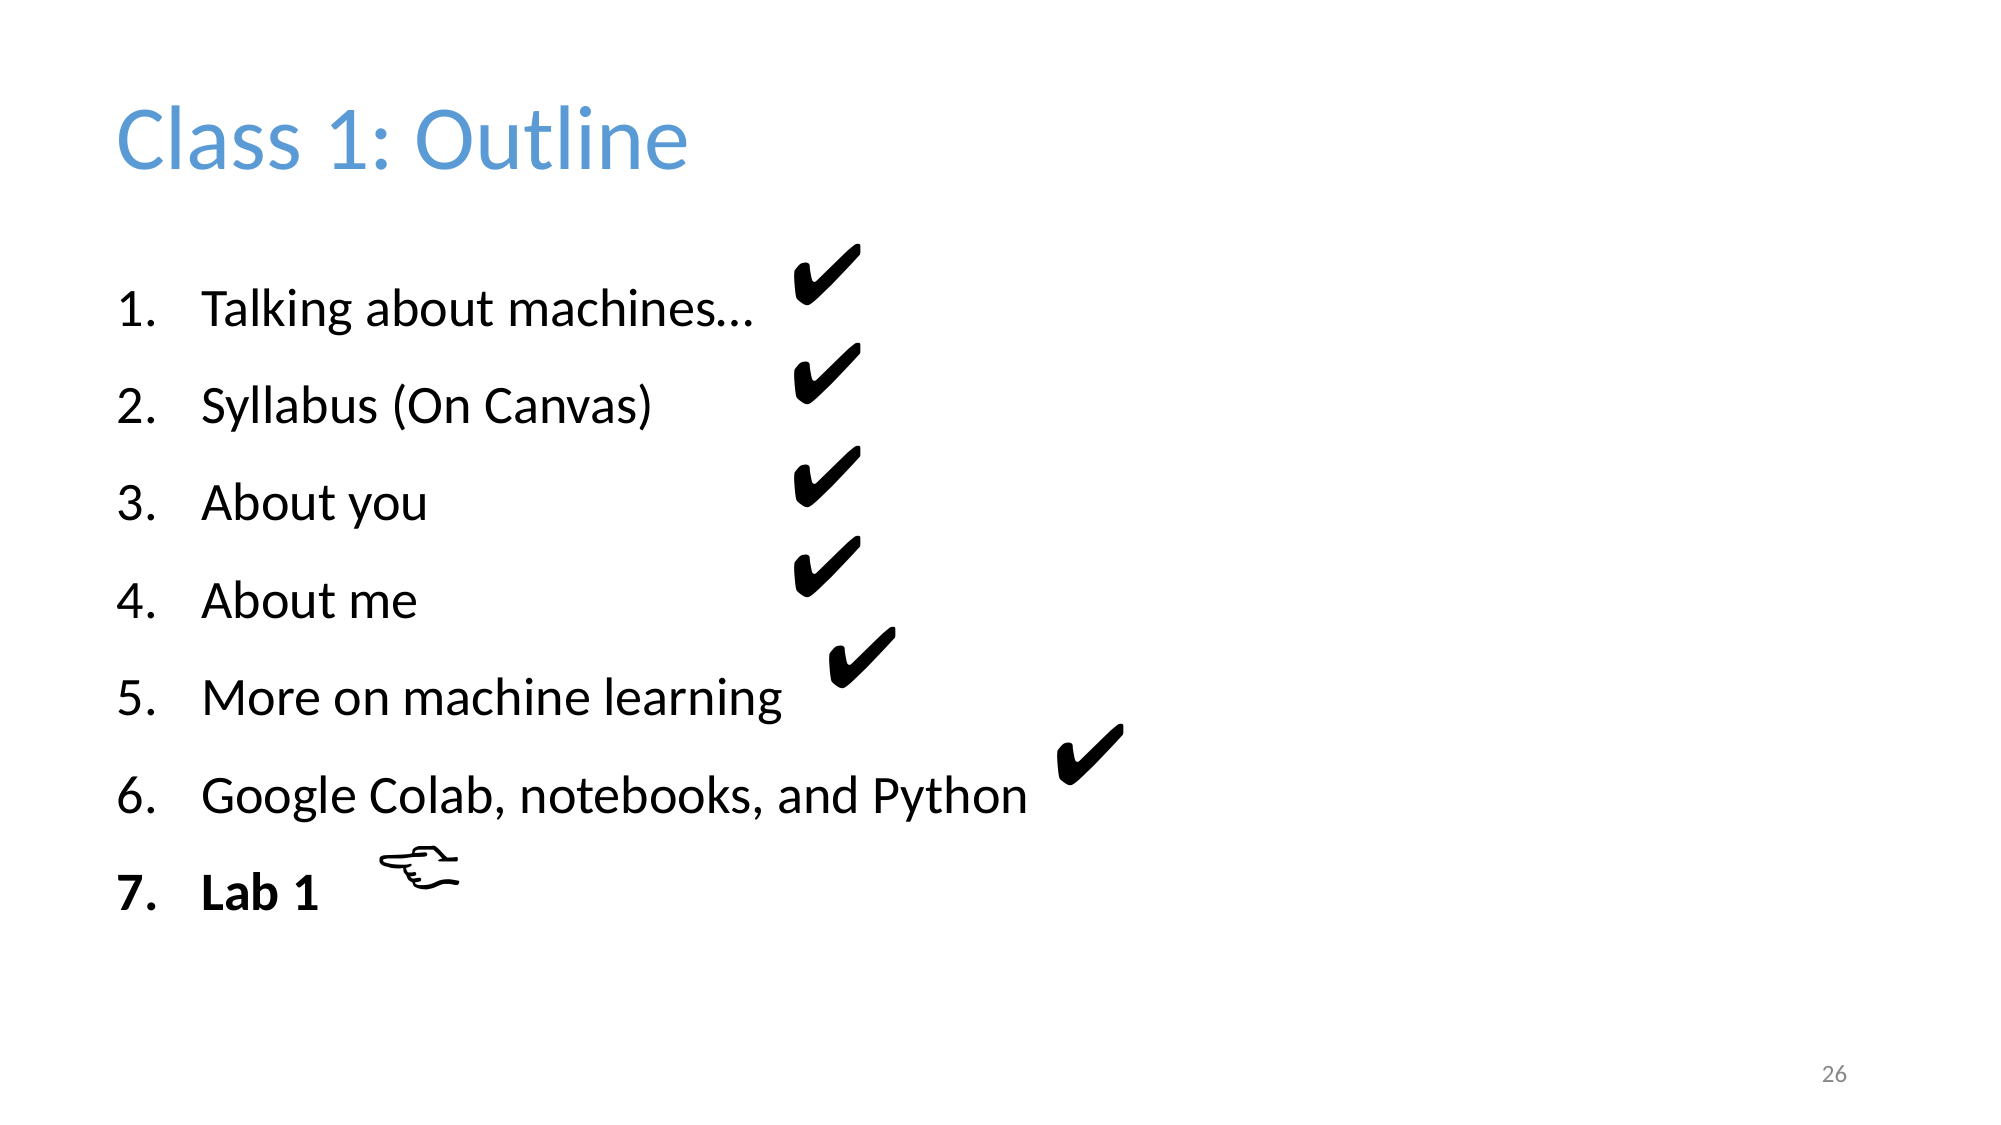

Class 1: Outline
✔
Talking about machines…
Syllabus (On Canvas)
About you
About me
More on machine learning
Google Colab, notebooks, and Python
Lab 1

✔
✔
✔
✔
✔
👈
26